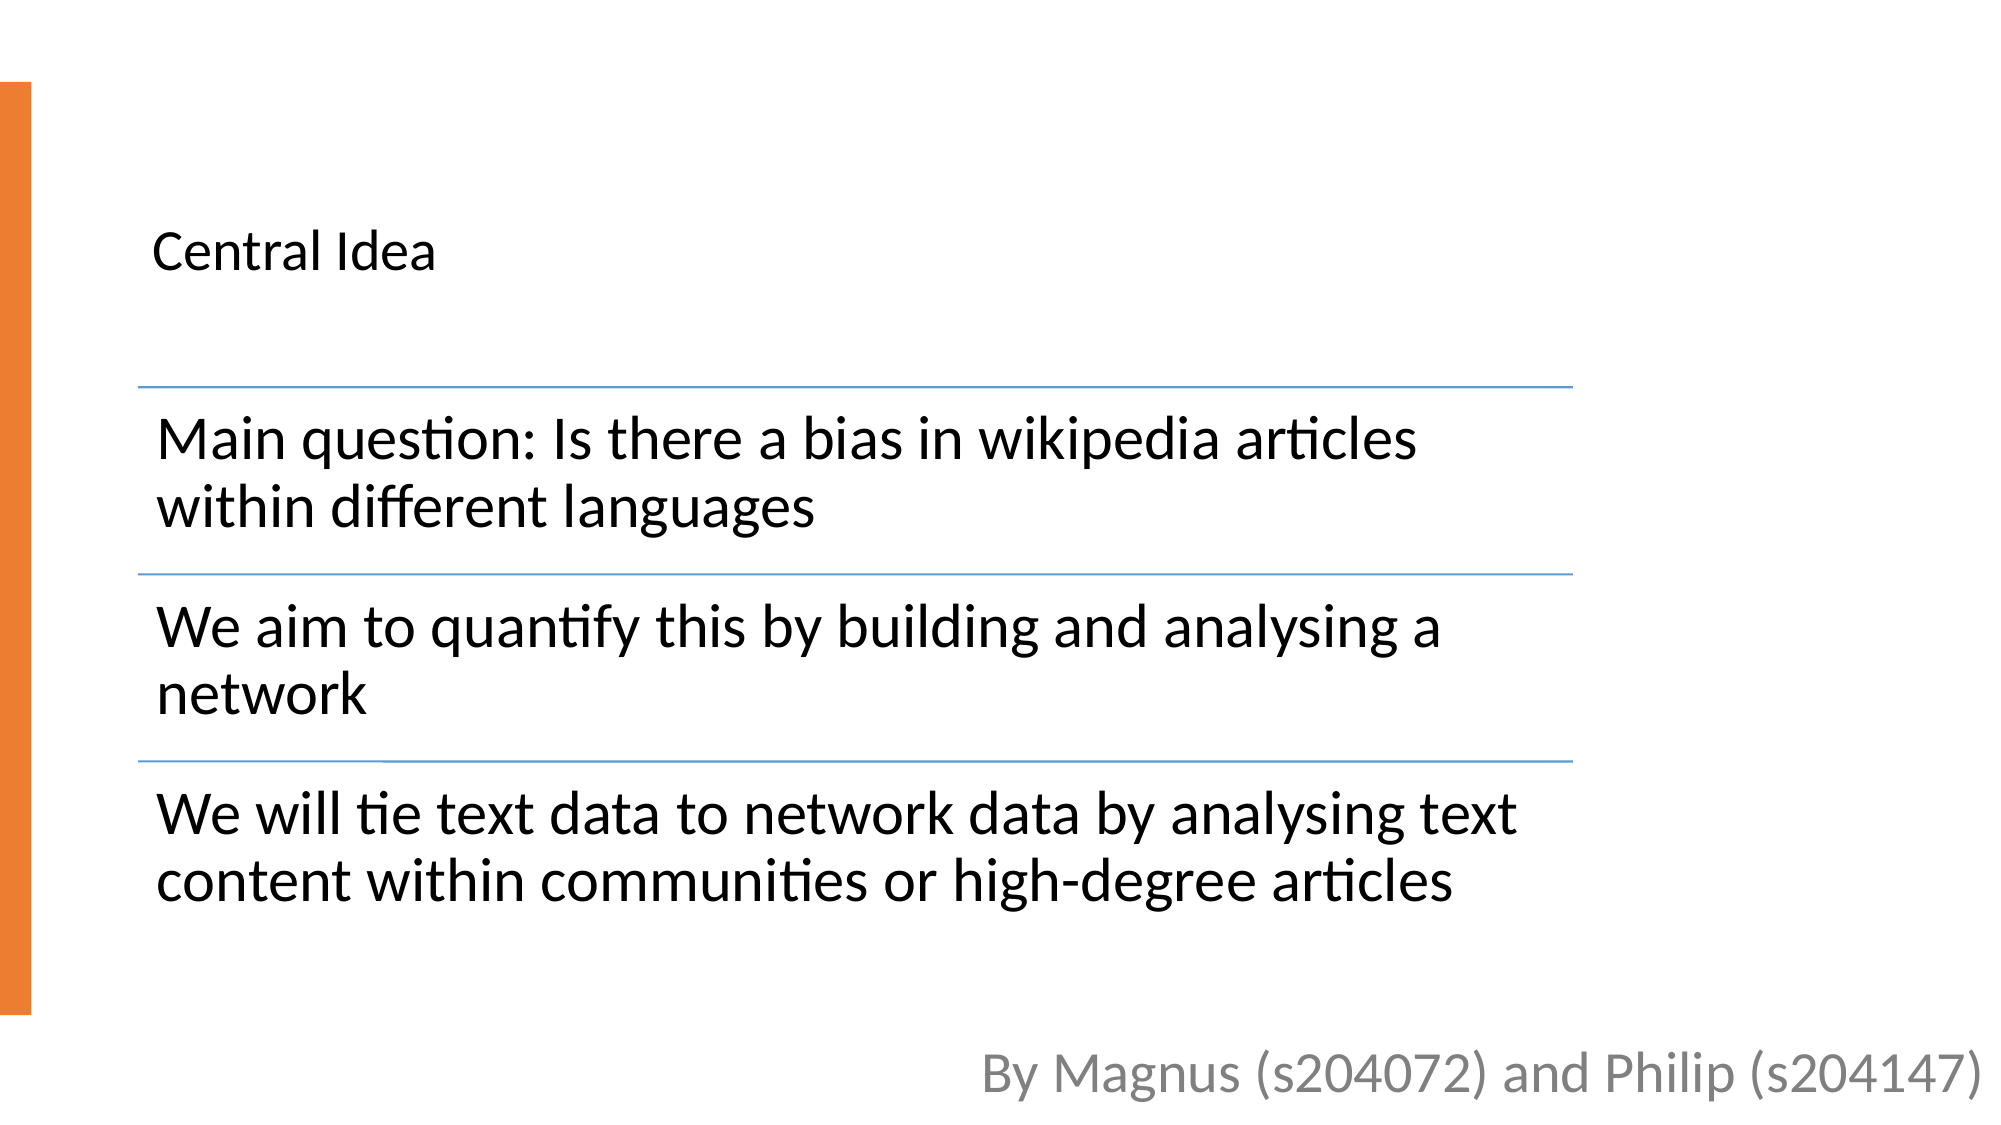

# Central Idea
Main question: Is there a bias in wikipedia articles within different languages
We aim to quantify this by building and analysing a network
We will tie text data to network data by analysing text content within communities or high-degree articles

By Magnus (s204072) and Philip (s204147)